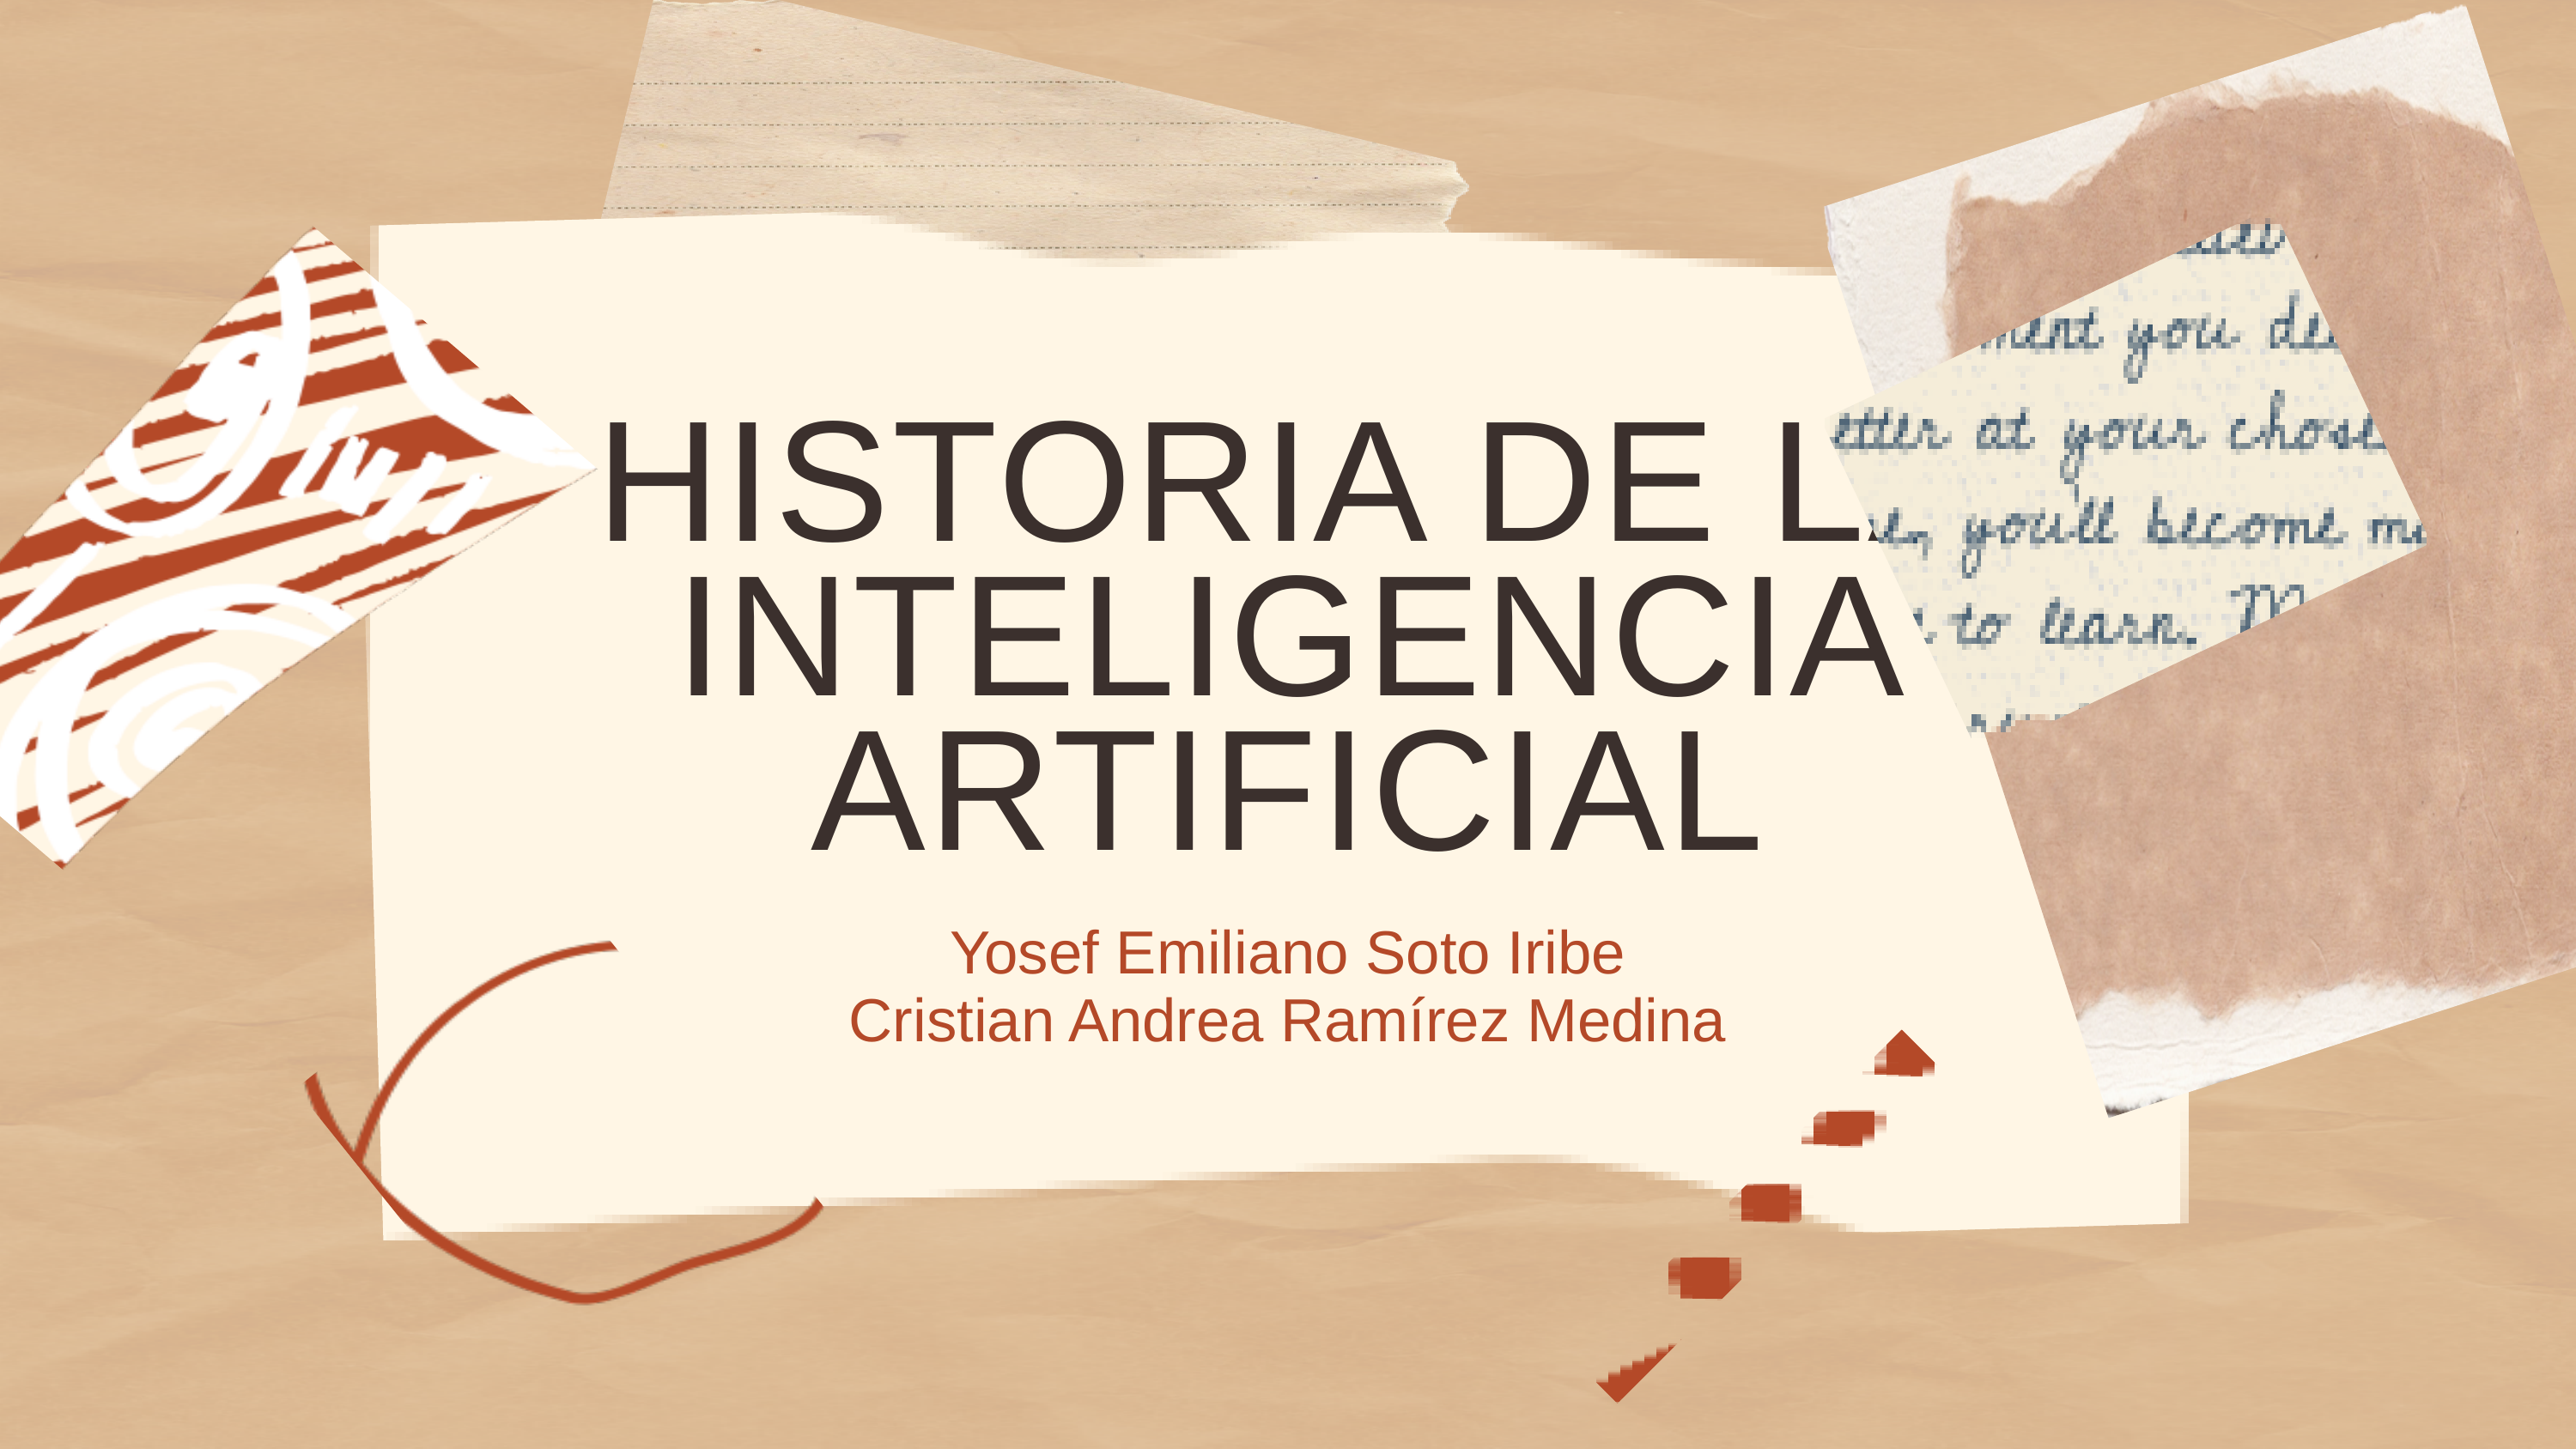

HISTORIA DE LA INTELIGENCIA ARTIFICIAL
Yosef Emiliano Soto Iribe
Cristian Andrea Ramírez Medina